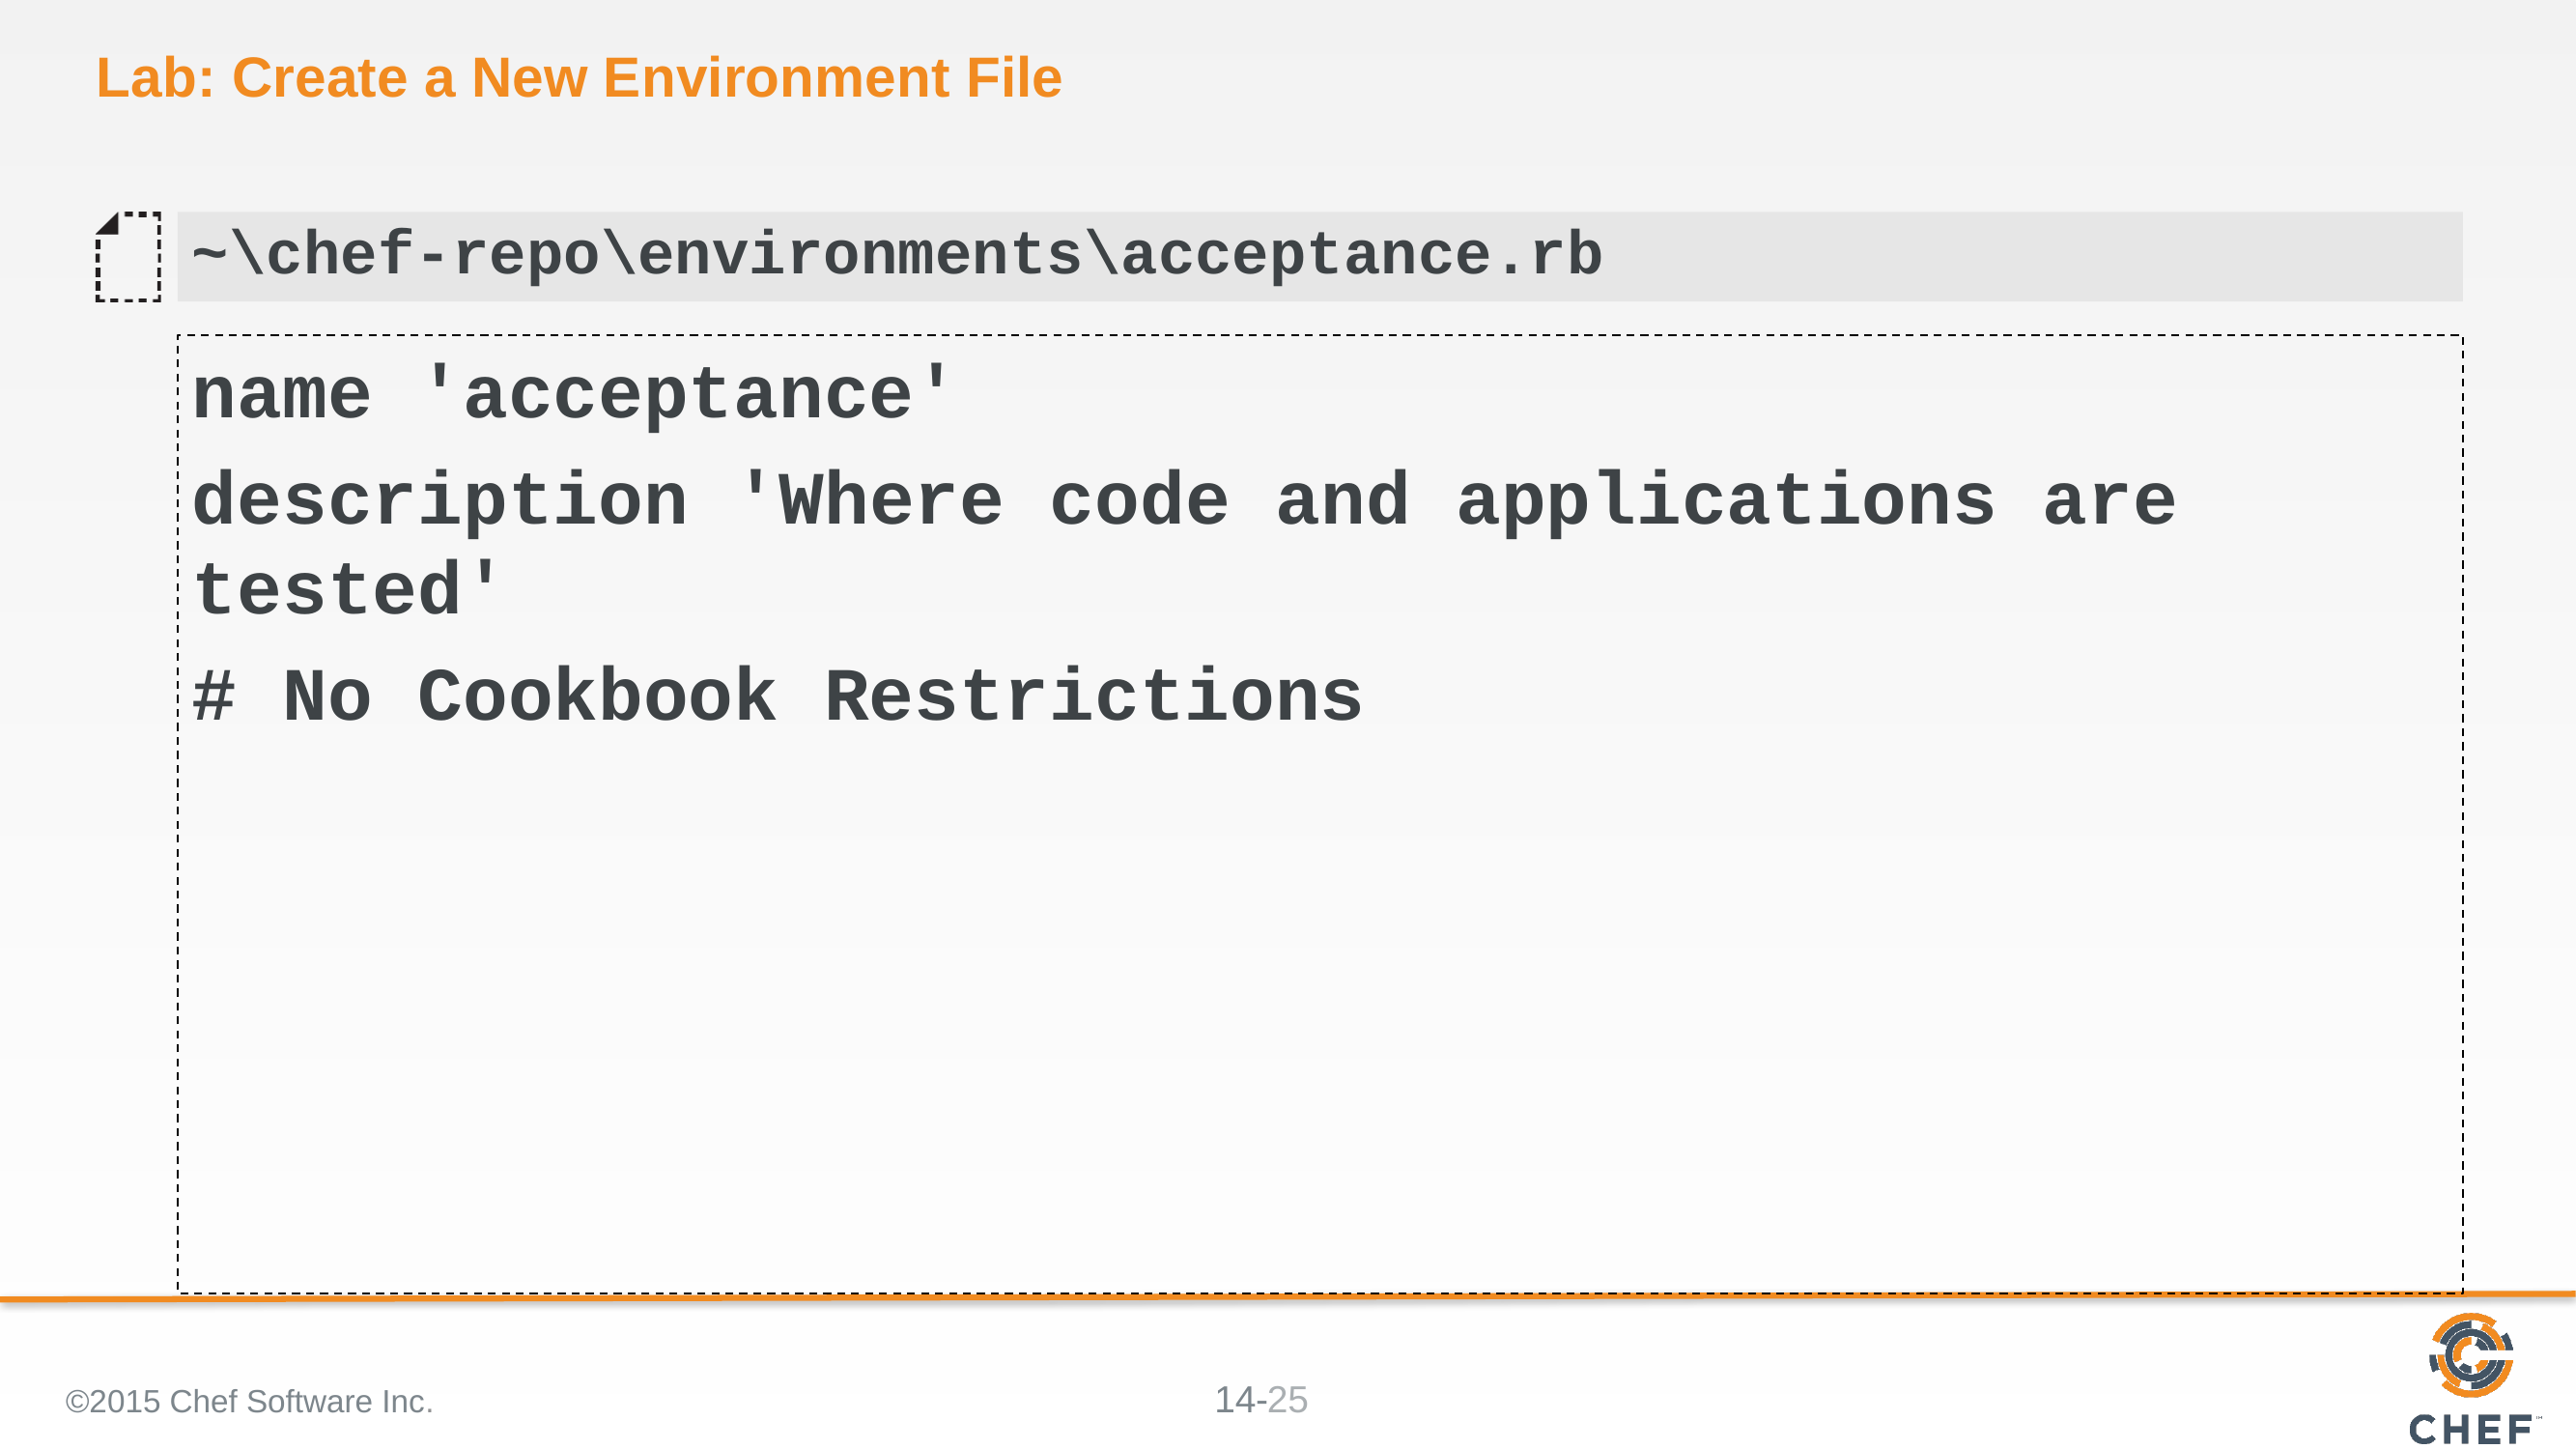

# Lab: Create a New Environment File
~\chef-repo\environments\acceptance.rb
name 'acceptance'
description 'Where code and applications are tested'
# No Cookbook Restrictions
©2015 Chef Software Inc.
25